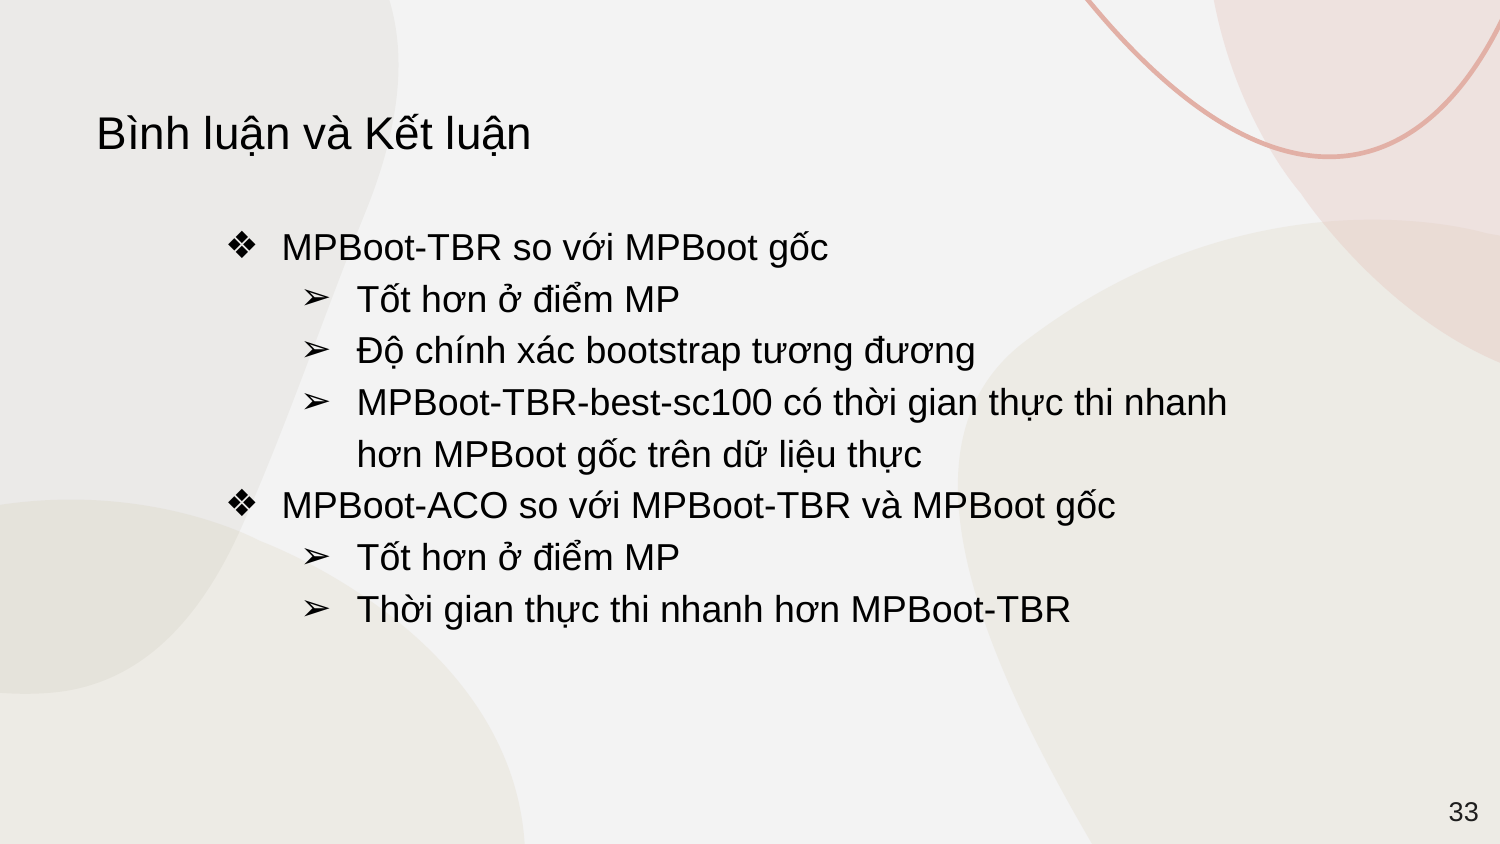

Bình luận và Kết luận
MPBoot-TBR so với MPBoot gốc
Tốt hơn ở điểm MP
Độ chính xác bootstrap tương đương
MPBoot-TBR-best-sc100 có thời gian thực thi nhanh hơn MPBoot gốc trên dữ liệu thực
MPBoot-ACO so với MPBoot-TBR và MPBoot gốc
Tốt hơn ở điểm MP
Thời gian thực thi nhanh hơn MPBoot-TBR

33